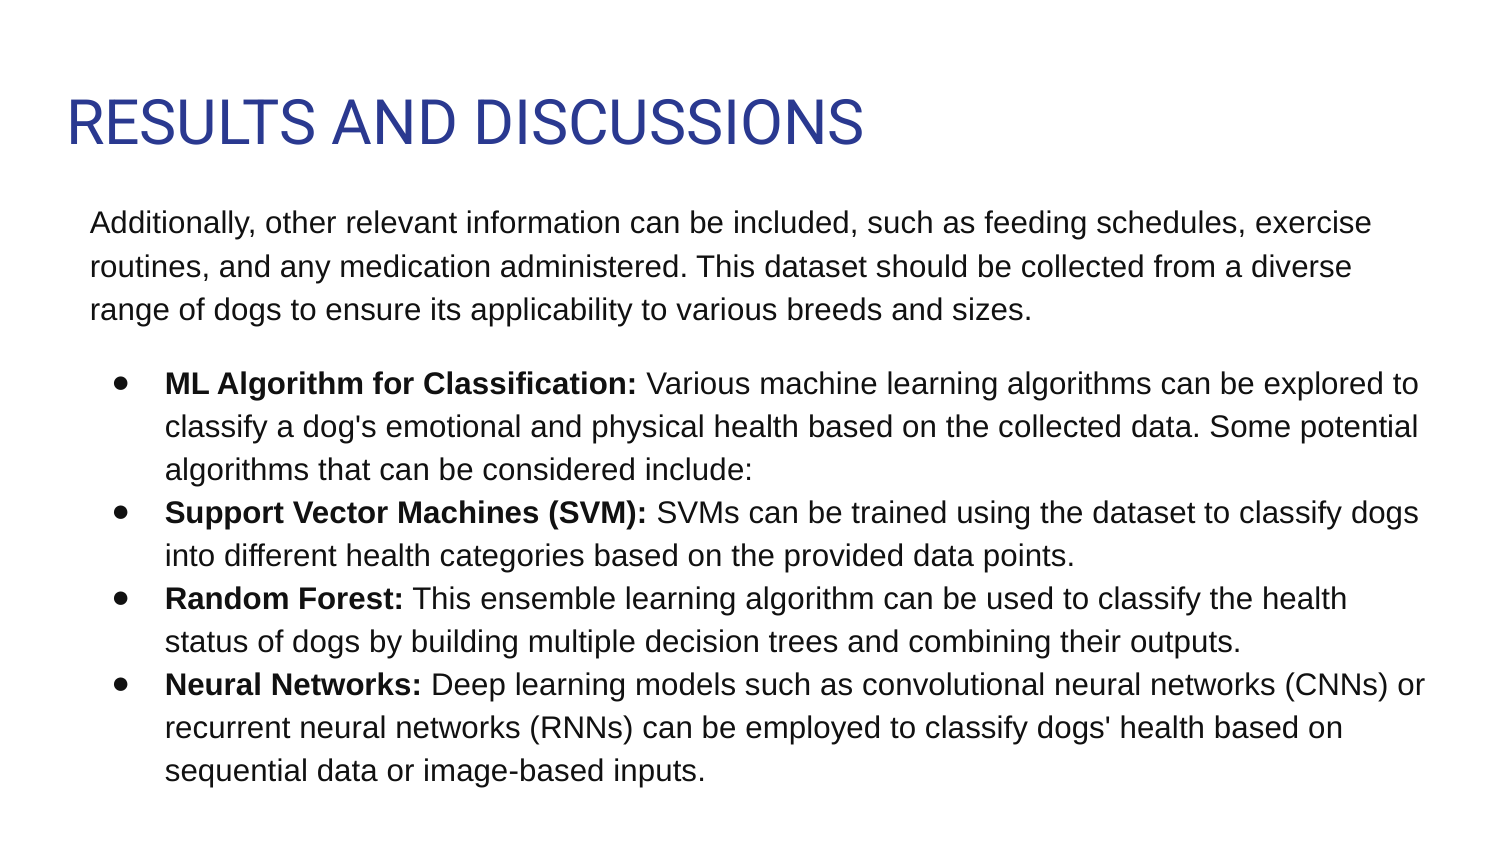

# RESULTS AND DISCUSSIONS
Additionally, other relevant information can be included, such as feeding schedules, exercise routines, and any medication administered. This dataset should be collected from a diverse range of dogs to ensure its applicability to various breeds and sizes.
ML Algorithm for Classification: Various machine learning algorithms can be explored to classify a dog's emotional and physical health based on the collected data. Some potential algorithms that can be considered include:
Support Vector Machines (SVM): SVMs can be trained using the dataset to classify dogs into different health categories based on the provided data points.
Random Forest: This ensemble learning algorithm can be used to classify the health status of dogs by building multiple decision trees and combining their outputs.
Neural Networks: Deep learning models such as convolutional neural networks (CNNs) or recurrent neural networks (RNNs) can be employed to classify dogs' health based on sequential data or image-based inputs.